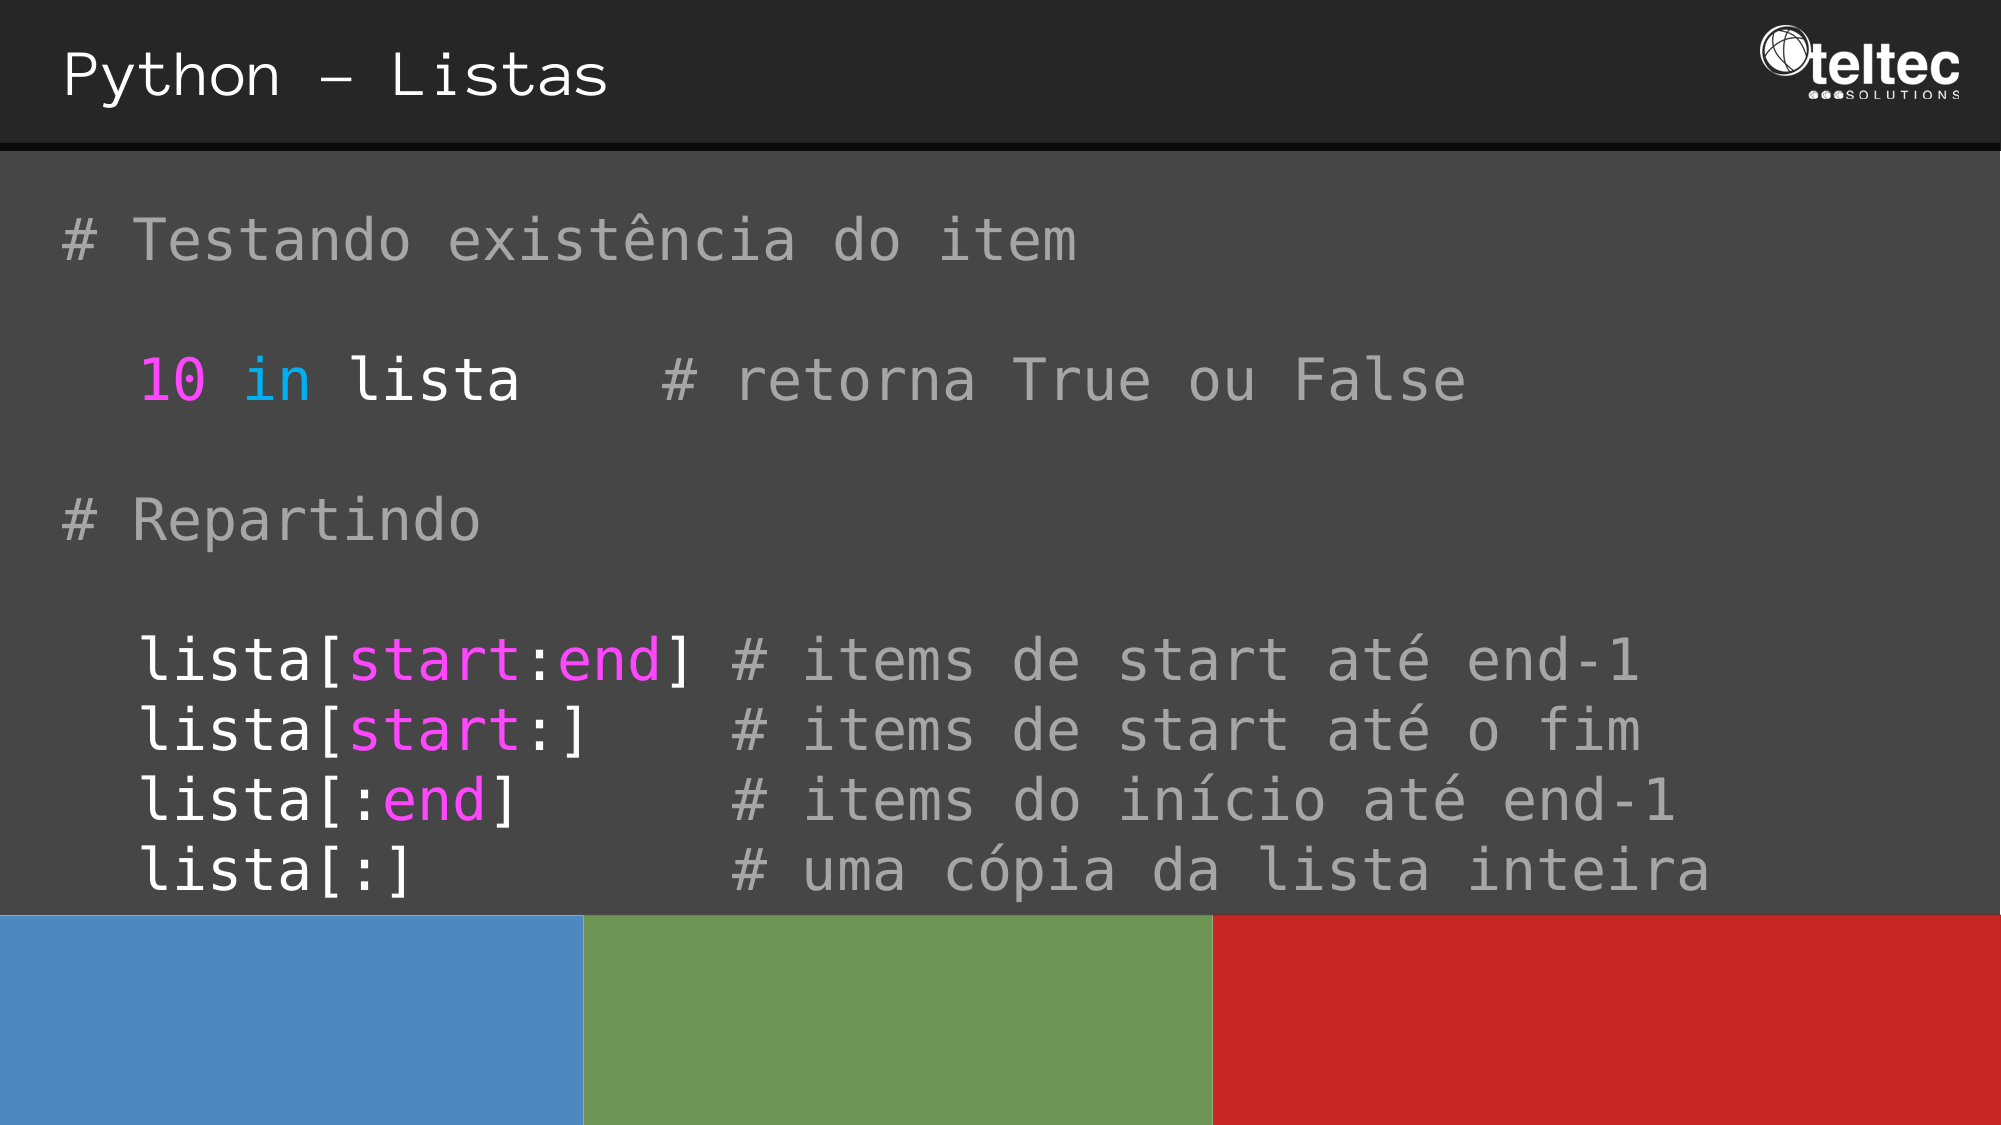

Python – Listas
# Testando existência do item

10 in lista    # retorna True ou False

# Repartindo

lista[start:end] # items de start até end-1
lista[start:]    # items de start até o fim
lista[:end]      # items do início até end-1
lista[:]         # uma cópia da lista inteira